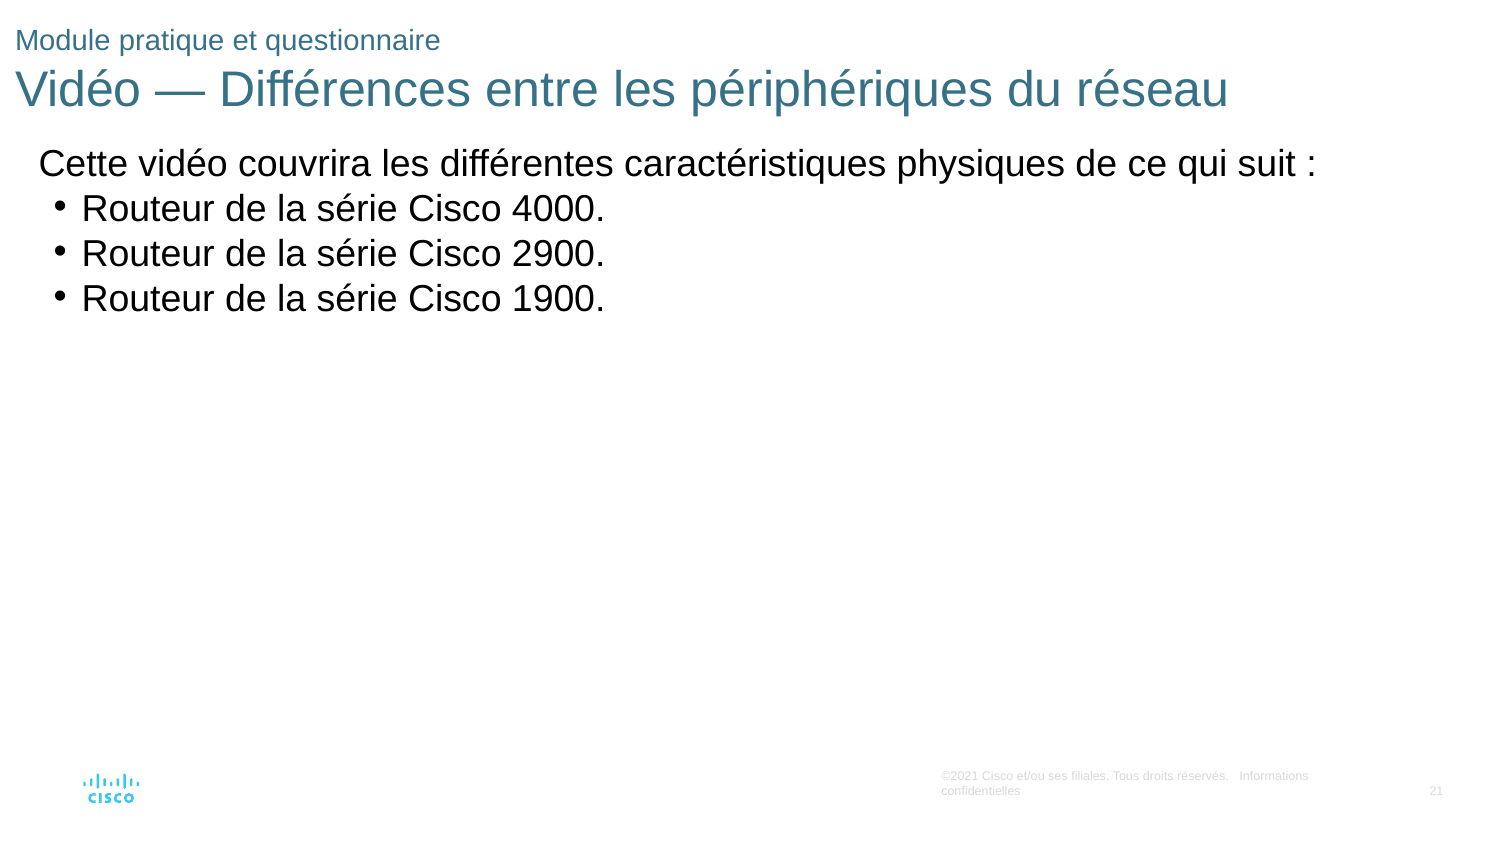

# Module pratique et questionnaire Vidéo — Différences entre les périphériques du réseau
Cette vidéo couvrira les différentes caractéristiques physiques de ce qui suit :
Routeur de la série Cisco 4000.
Routeur de la série Cisco 2900.
Routeur de la série Cisco 1900.